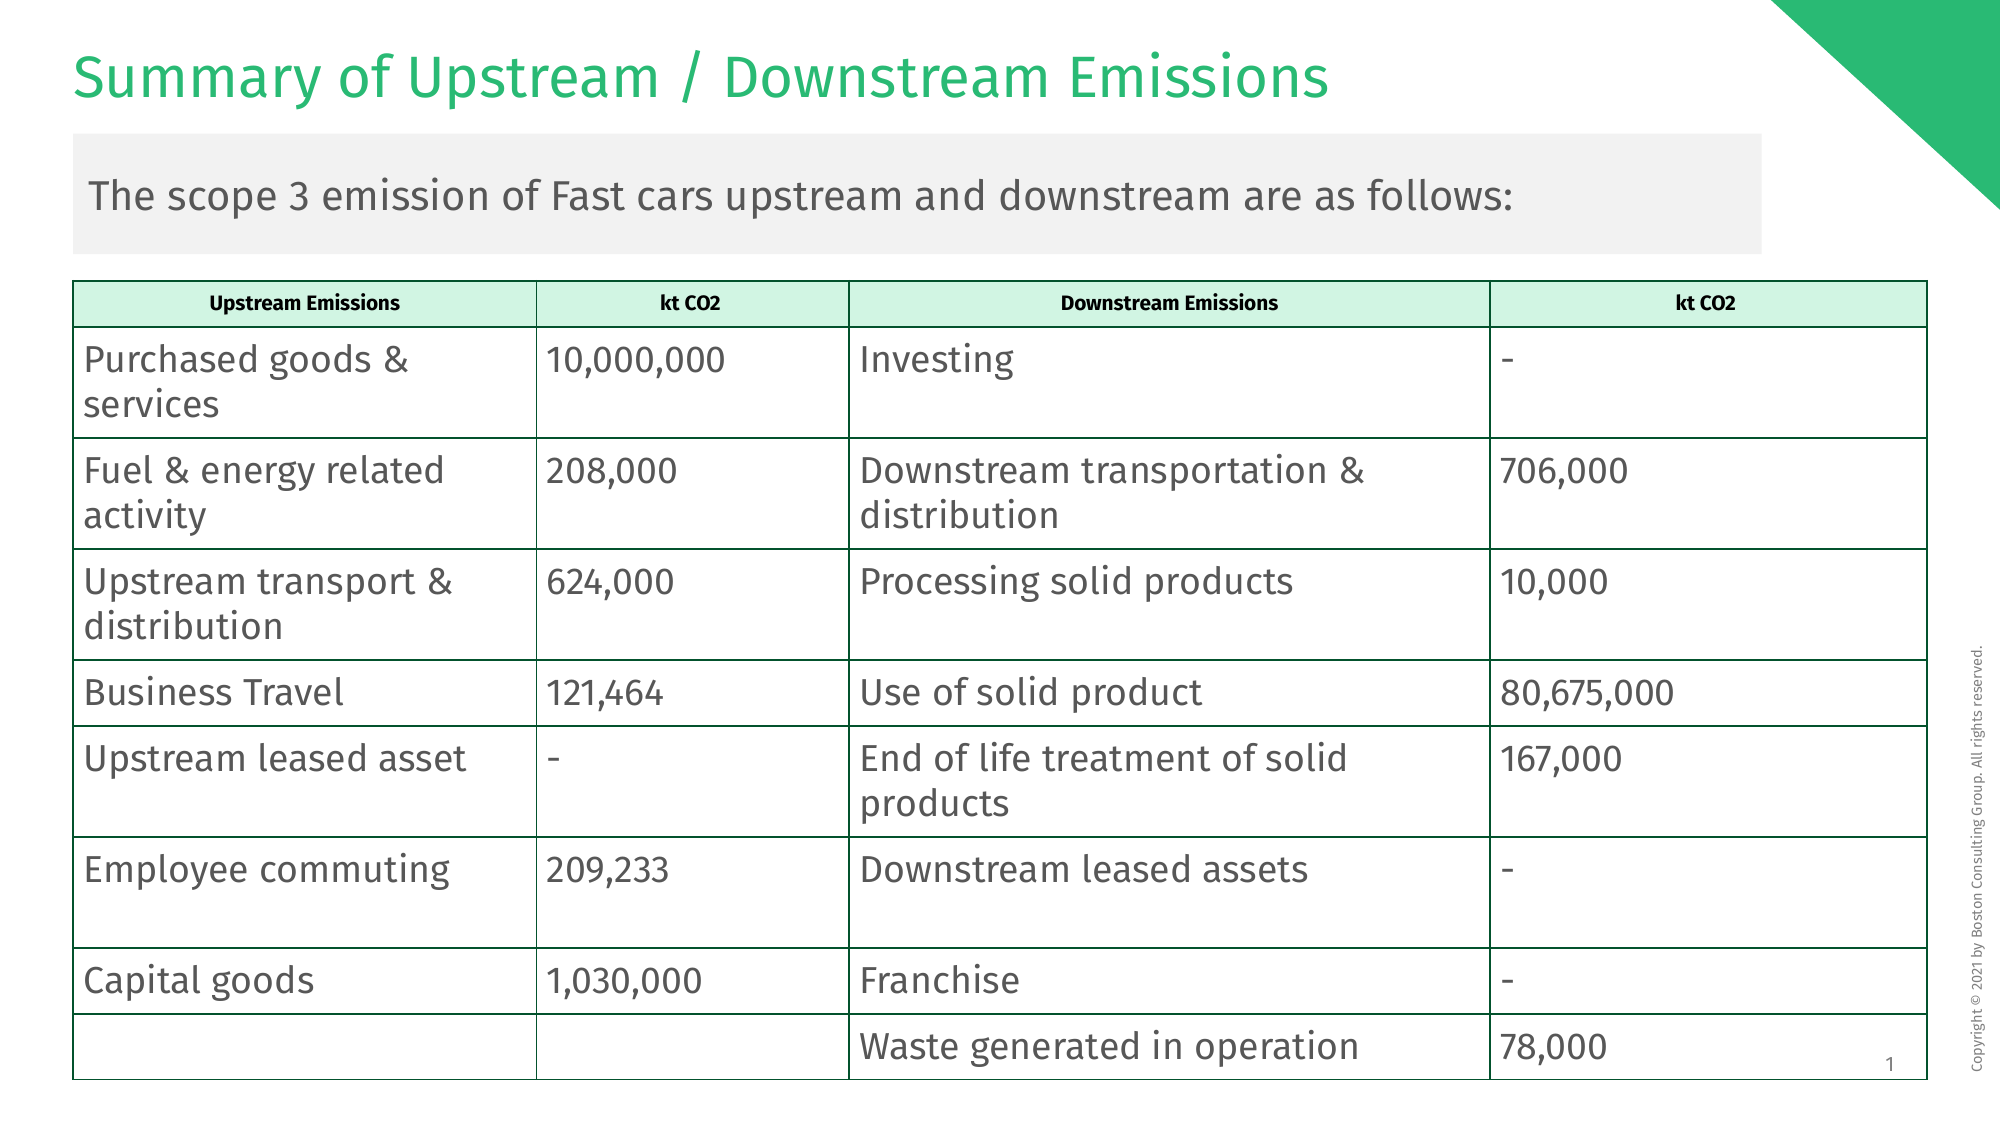

# Summary of Upstream / Downstream Emissions
The scope 3 emission of Fast cars upstream and downstream are as follows:
| Upstream Emissions | kt CO2 | Downstream Emissions | kt CO2 |
| --- | --- | --- | --- |
| Purchased goods & services | 10,000,000 | Investing | - |
| Fuel & energy related activity | 208,000 | Downstream transportation & distribution | 706,000 |
| Upstream transport & distribution | 624,000 | Processing solid products | 10,000 |
| Business Travel | 121,464 | Use of solid product | 80,675,000 |
| Upstream leased asset | - | End of life treatment of solid products | 167,000 |
| Employee commuting | 209,233 | Downstream leased assets | - |
| Capital goods | 1,030,000 | Franchise | - |
|  |  | Waste generated in operation | 78,000 |